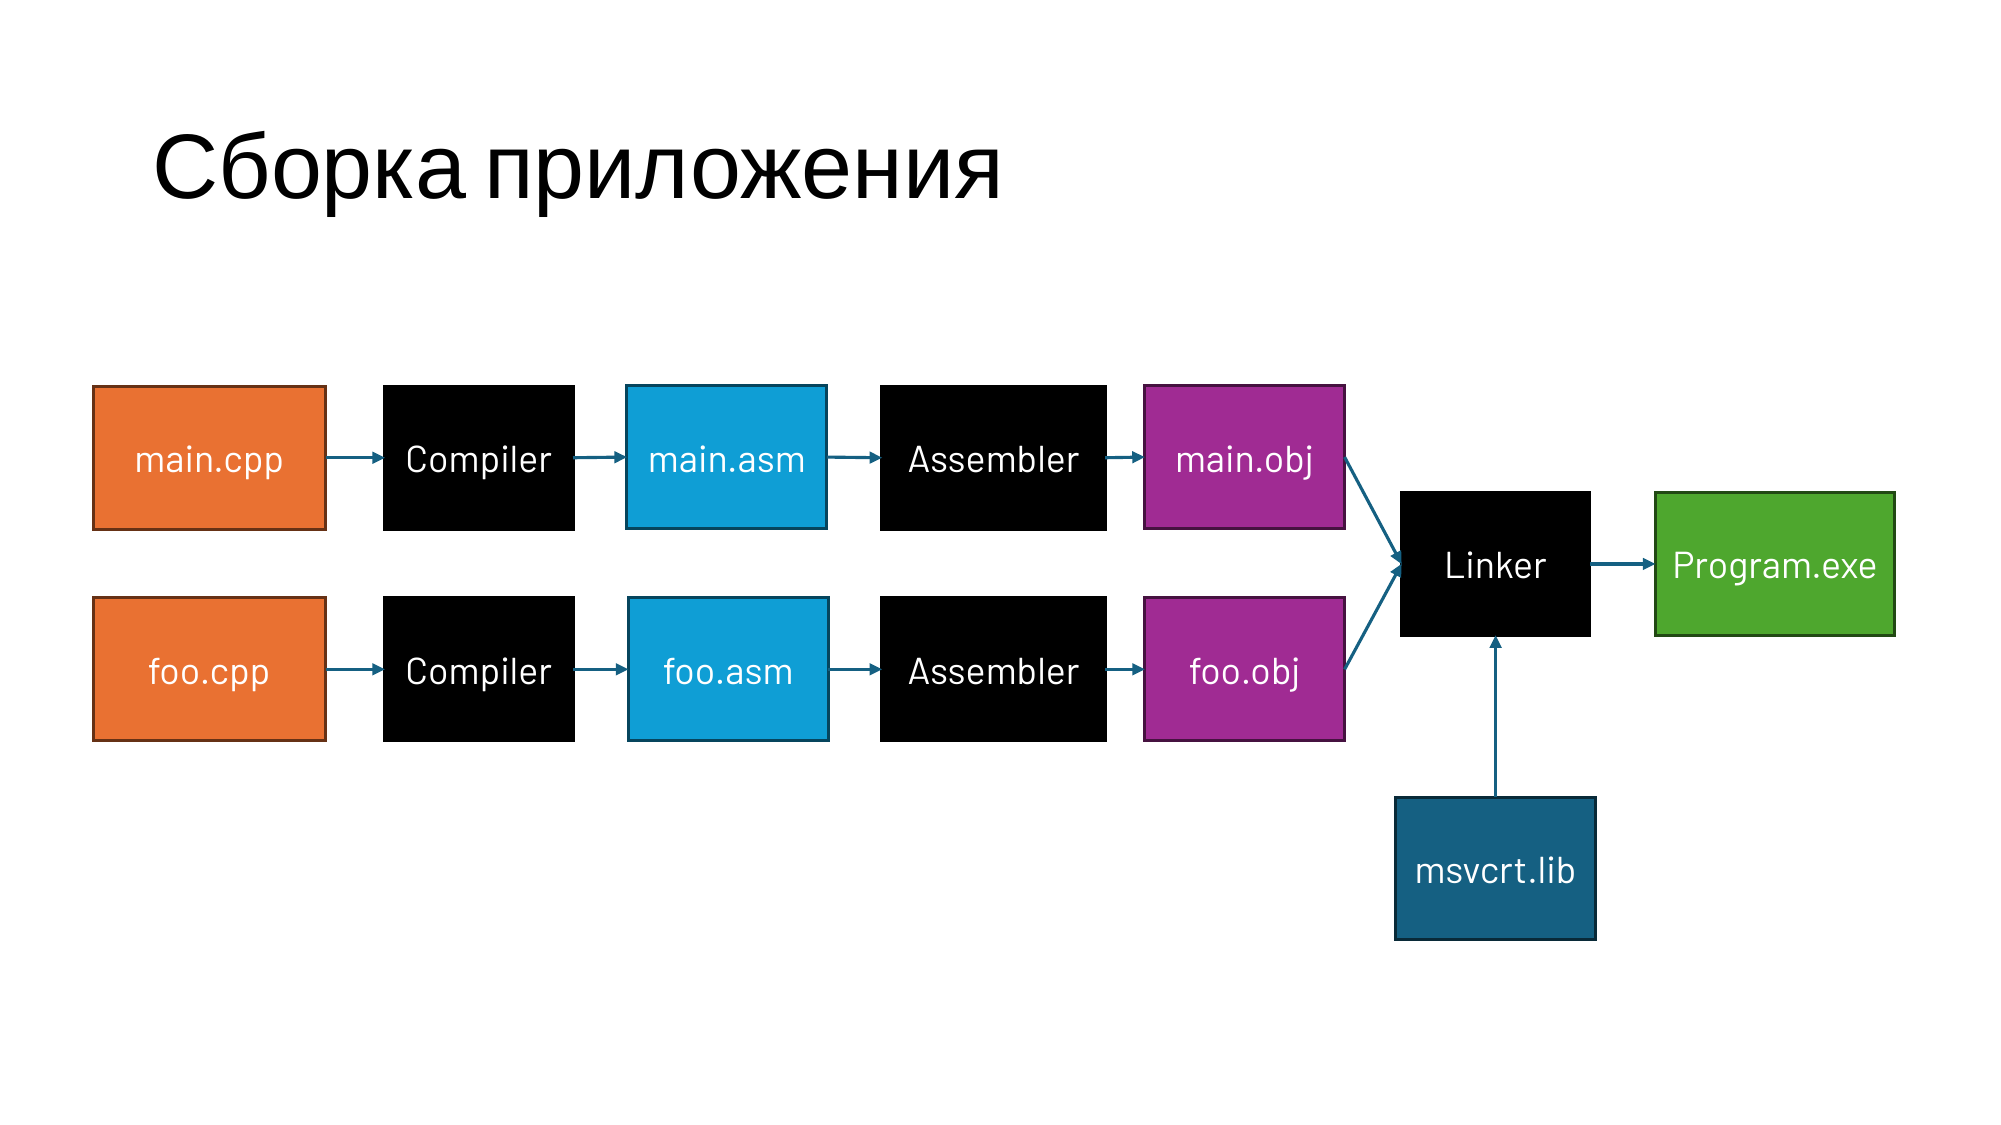

# Сборка приложения
main.asm
main.obj
Compiler
Assembler
main.cpp
Linker
Program.exe
Compiler
foo.asm
Assembler
foo.obj
foo.cpp
msvcrt.lib